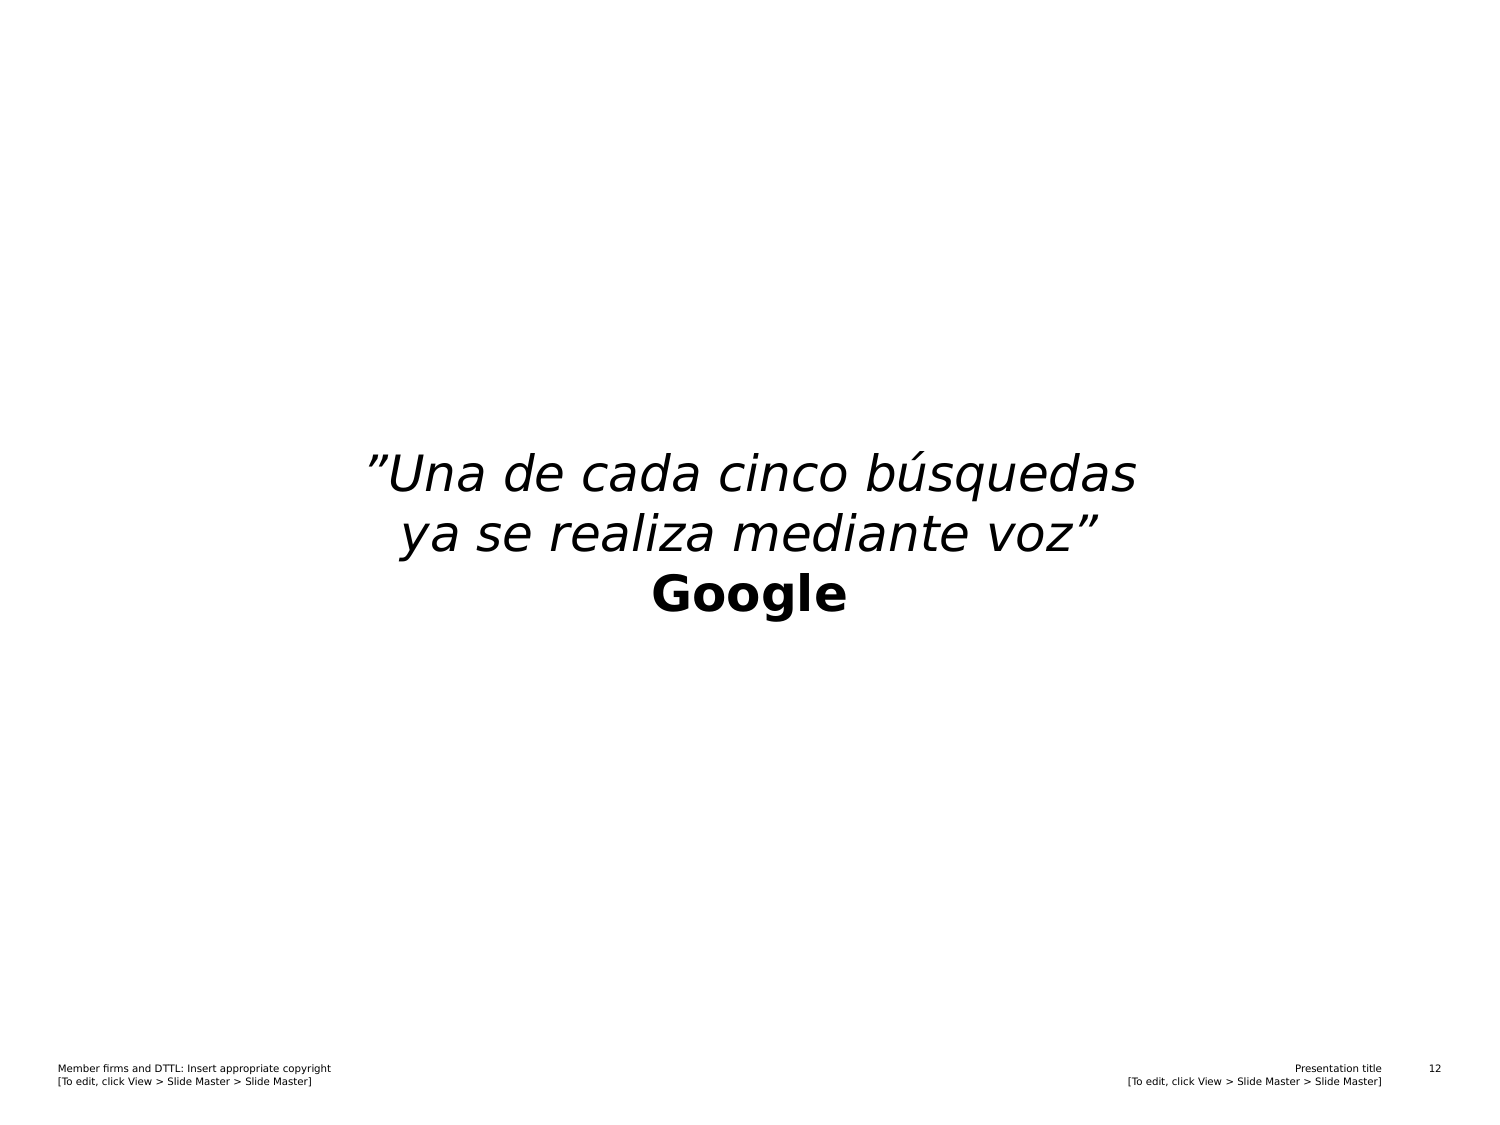

# ”Una de cada cinco búsquedas ya se realiza mediante voz” Google